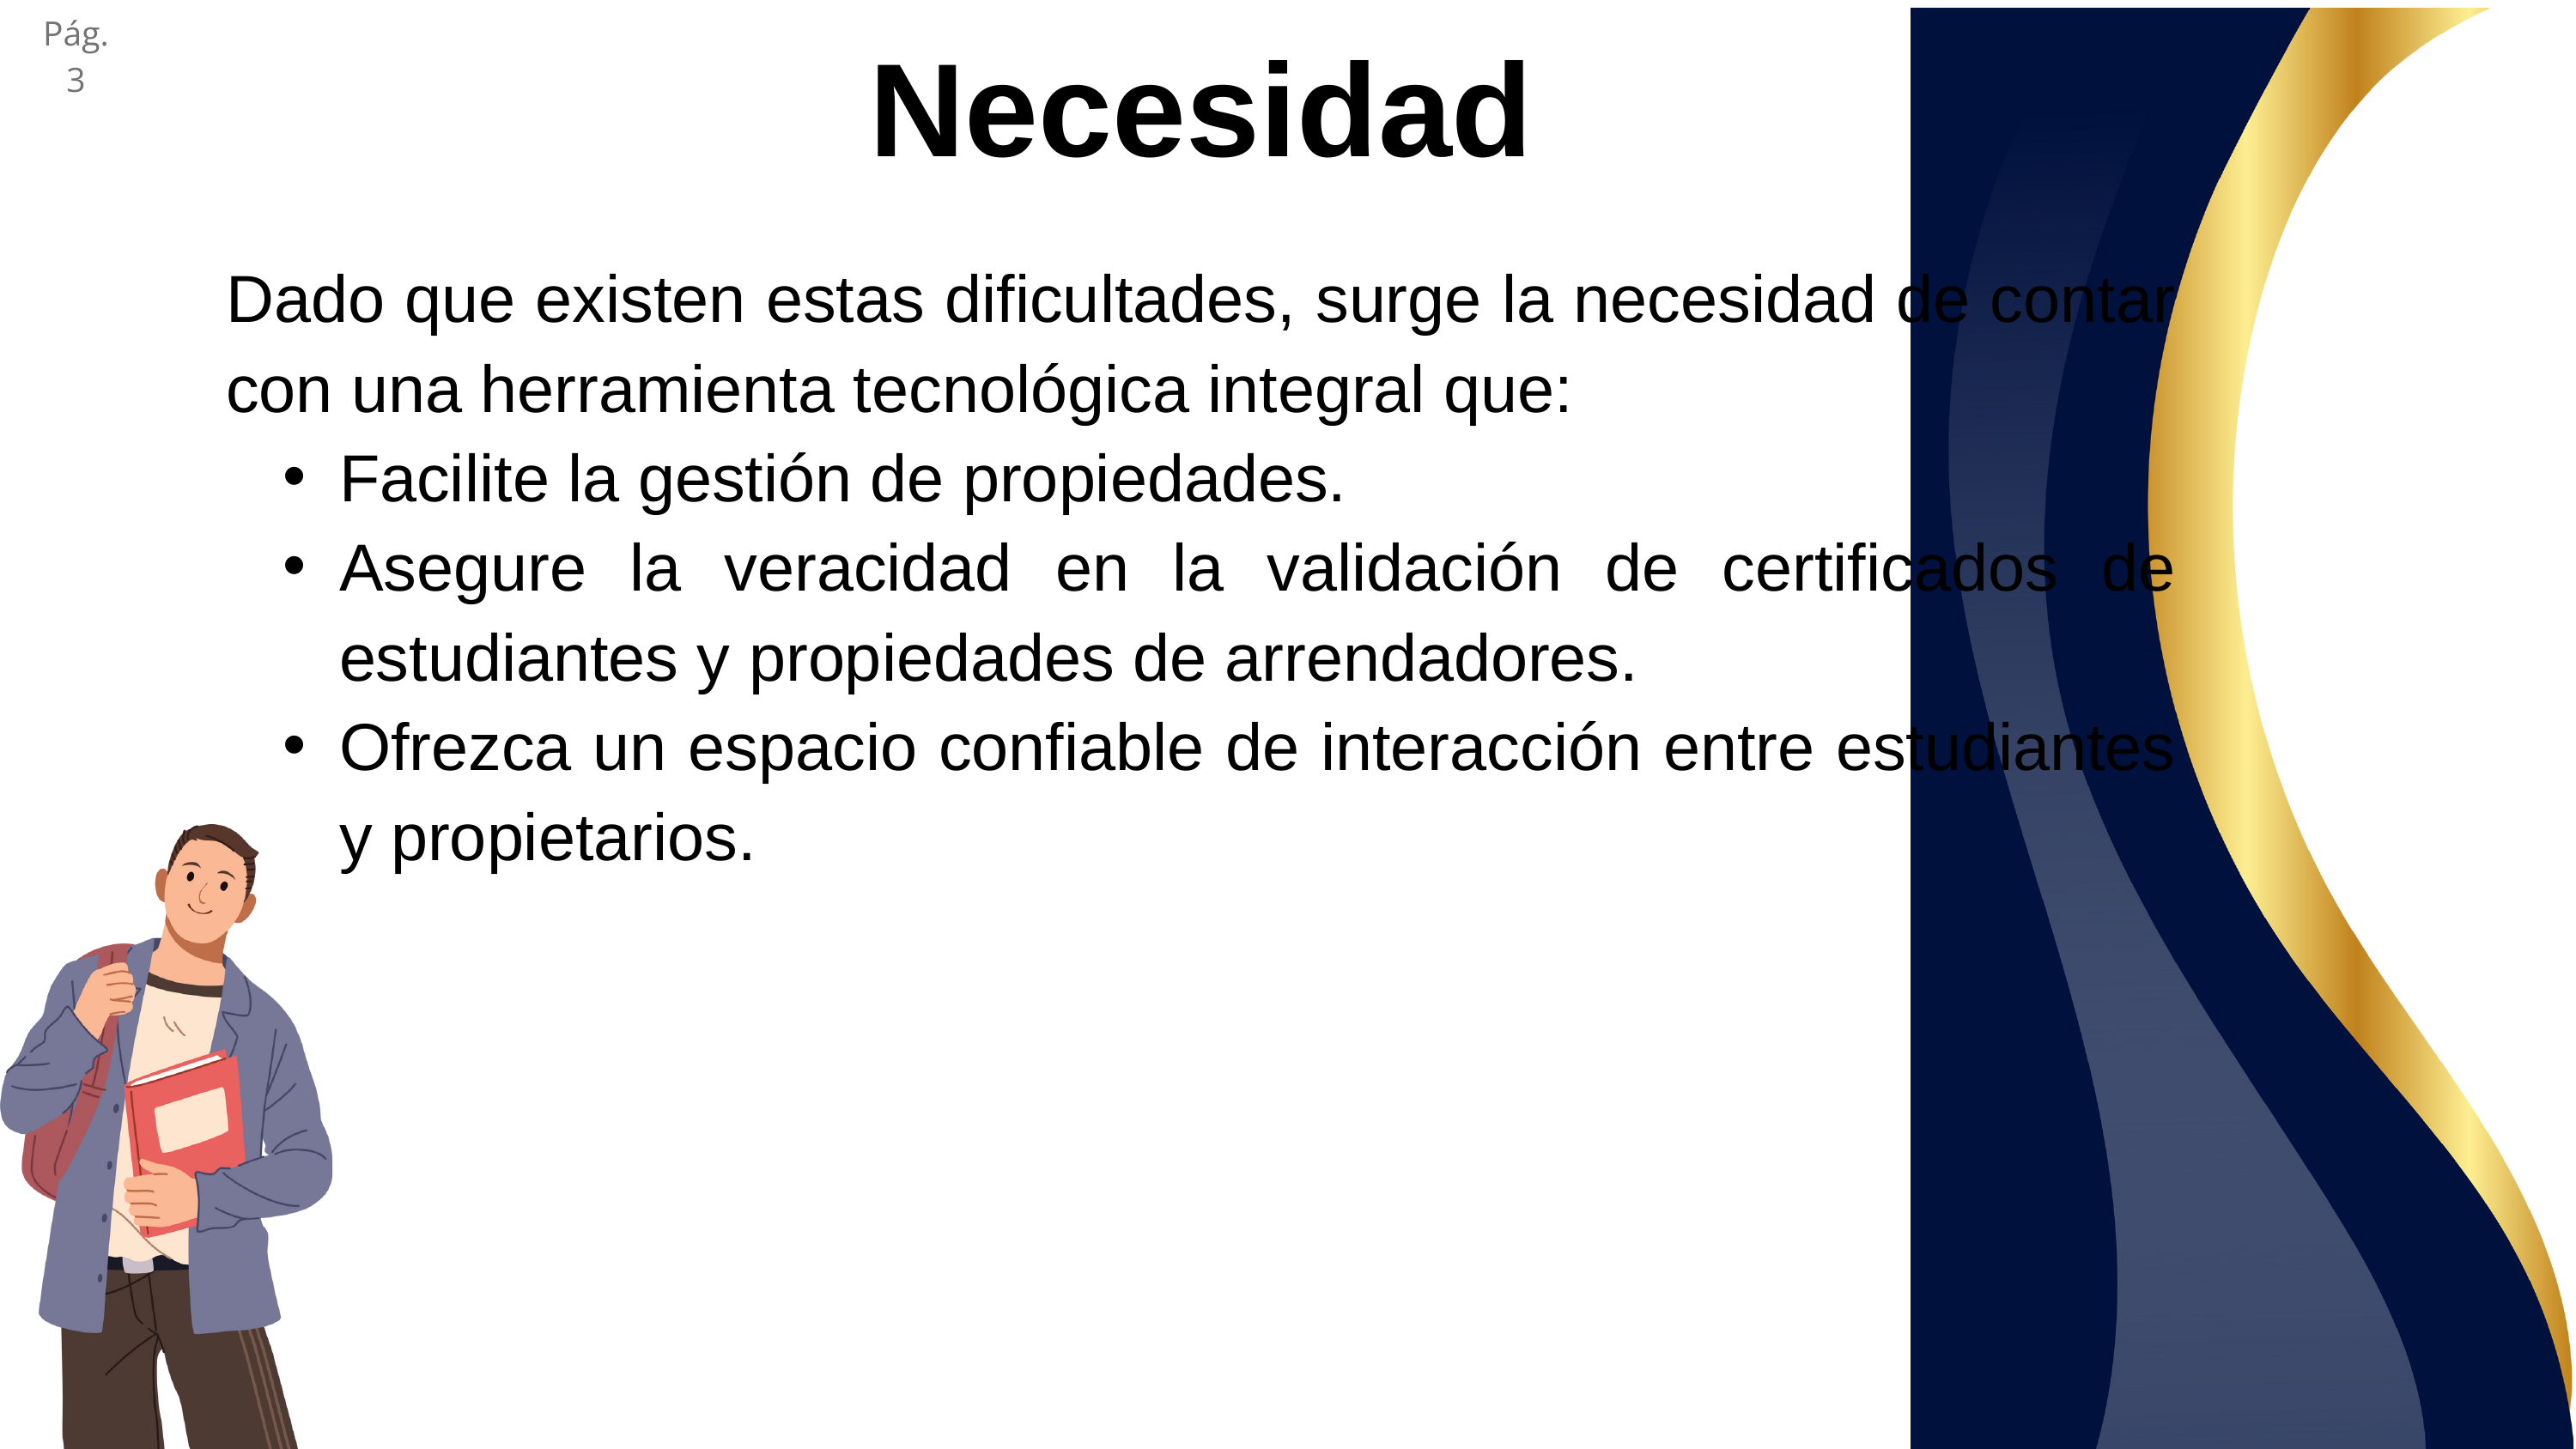

Pág. 3

Necesidad
Dado que existen estas dificultades, surge la necesidad de contar con una herramienta tecnológica integral que:
Facilite la gestión de propiedades.
Asegure la veracidad en la validación de certificados de estudiantes y propiedades de arrendadores.
Ofrezca un espacio confiable de interacción entre estudiantes y propietarios.